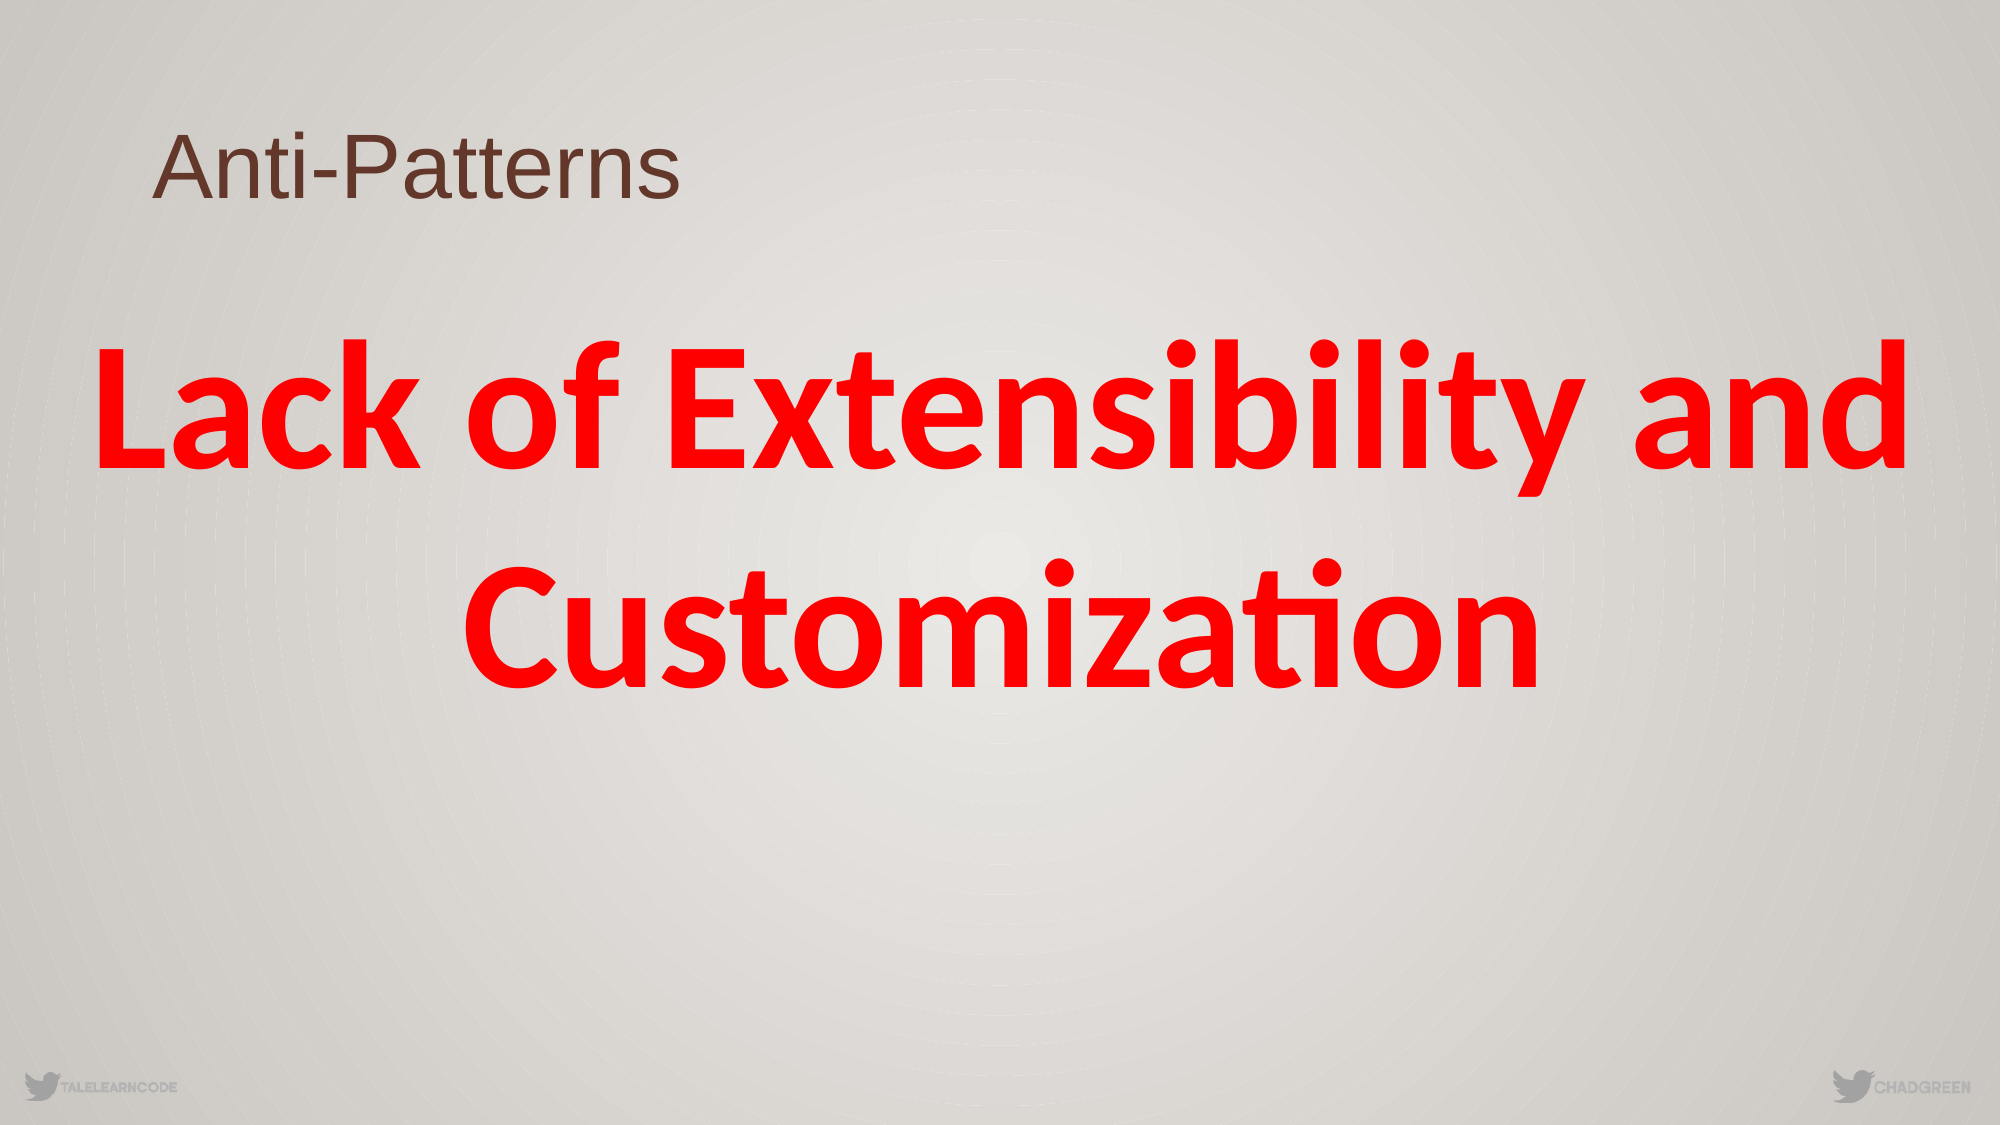

# Anti-Patterns
Lack of Extensibility and Customization